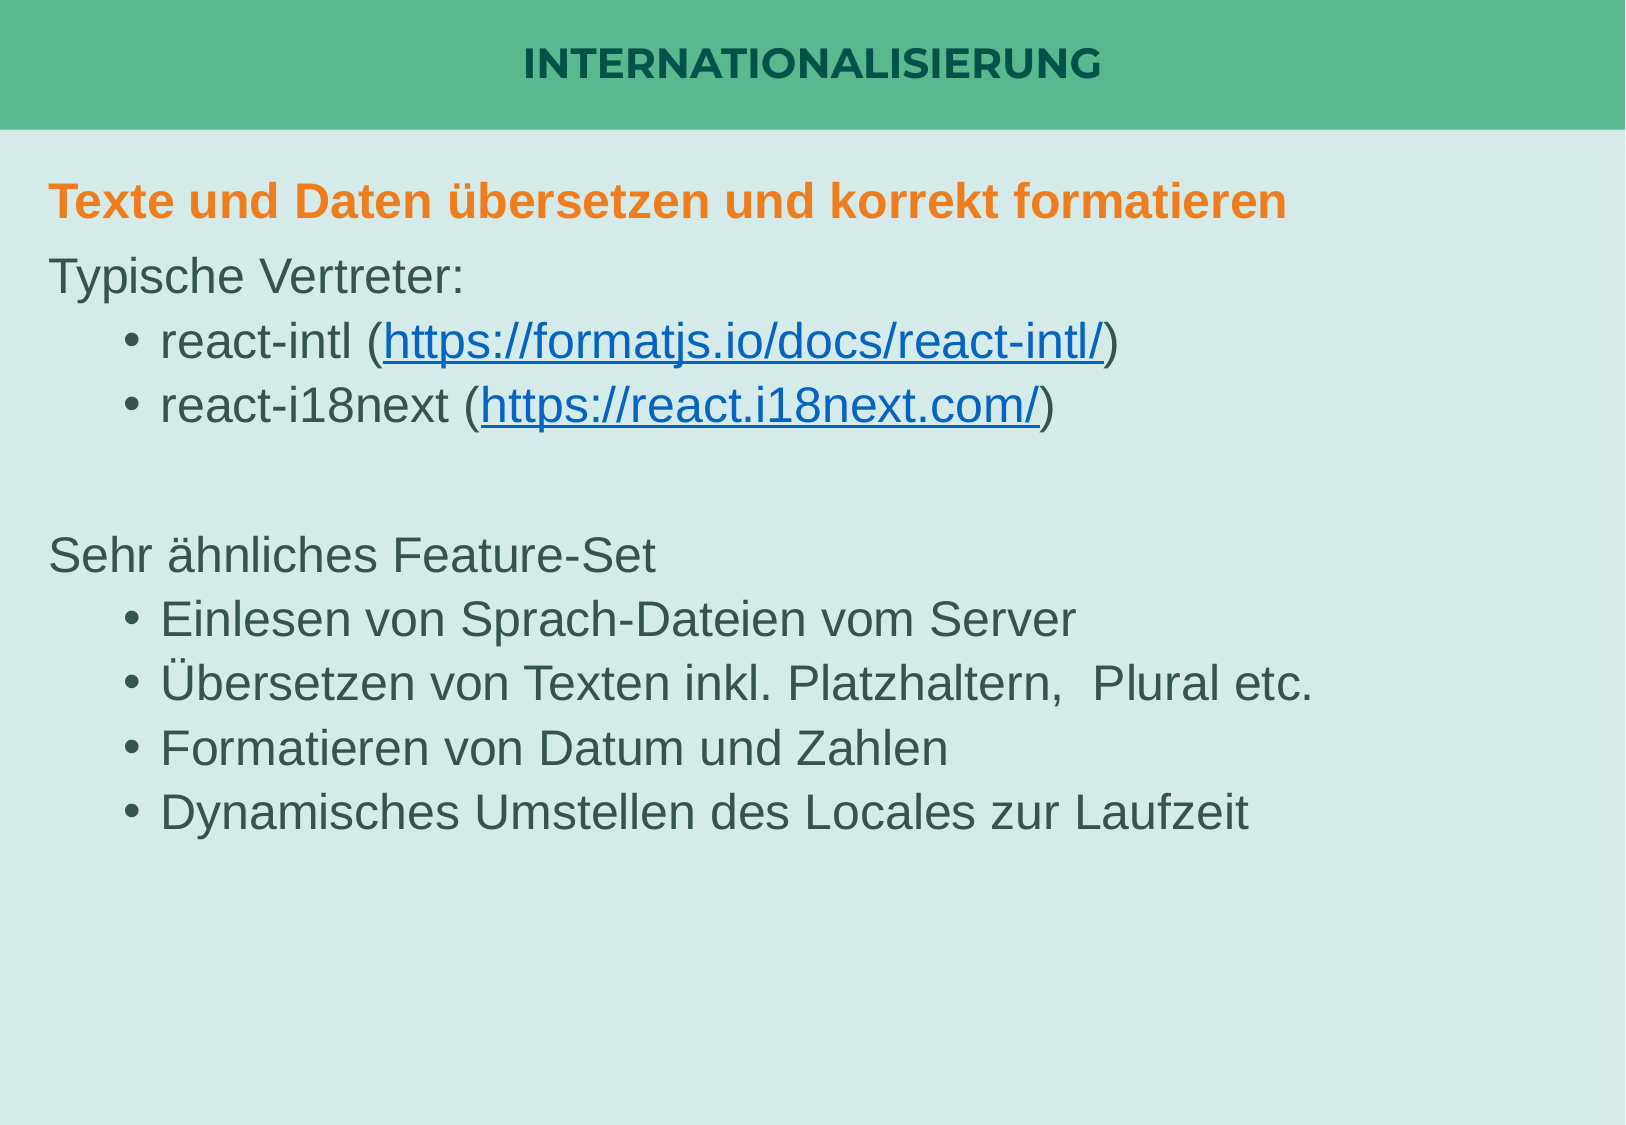

# Internationalisierung
Texte und Daten übersetzen und korrekt formatieren
Typische Vertreter:
react-intl (https://formatjs.io/docs/react-intl/)
react-i18next (https://react.i18next.com/)

Sehr ähnliches Feature-Set
Einlesen von Sprach-Dateien vom Server
Übersetzen von Texten inkl. Platzhaltern,  Plural etc.
Formatieren von Datum und Zahlen
Dynamisches Umstellen des Locales zur Laufzeit